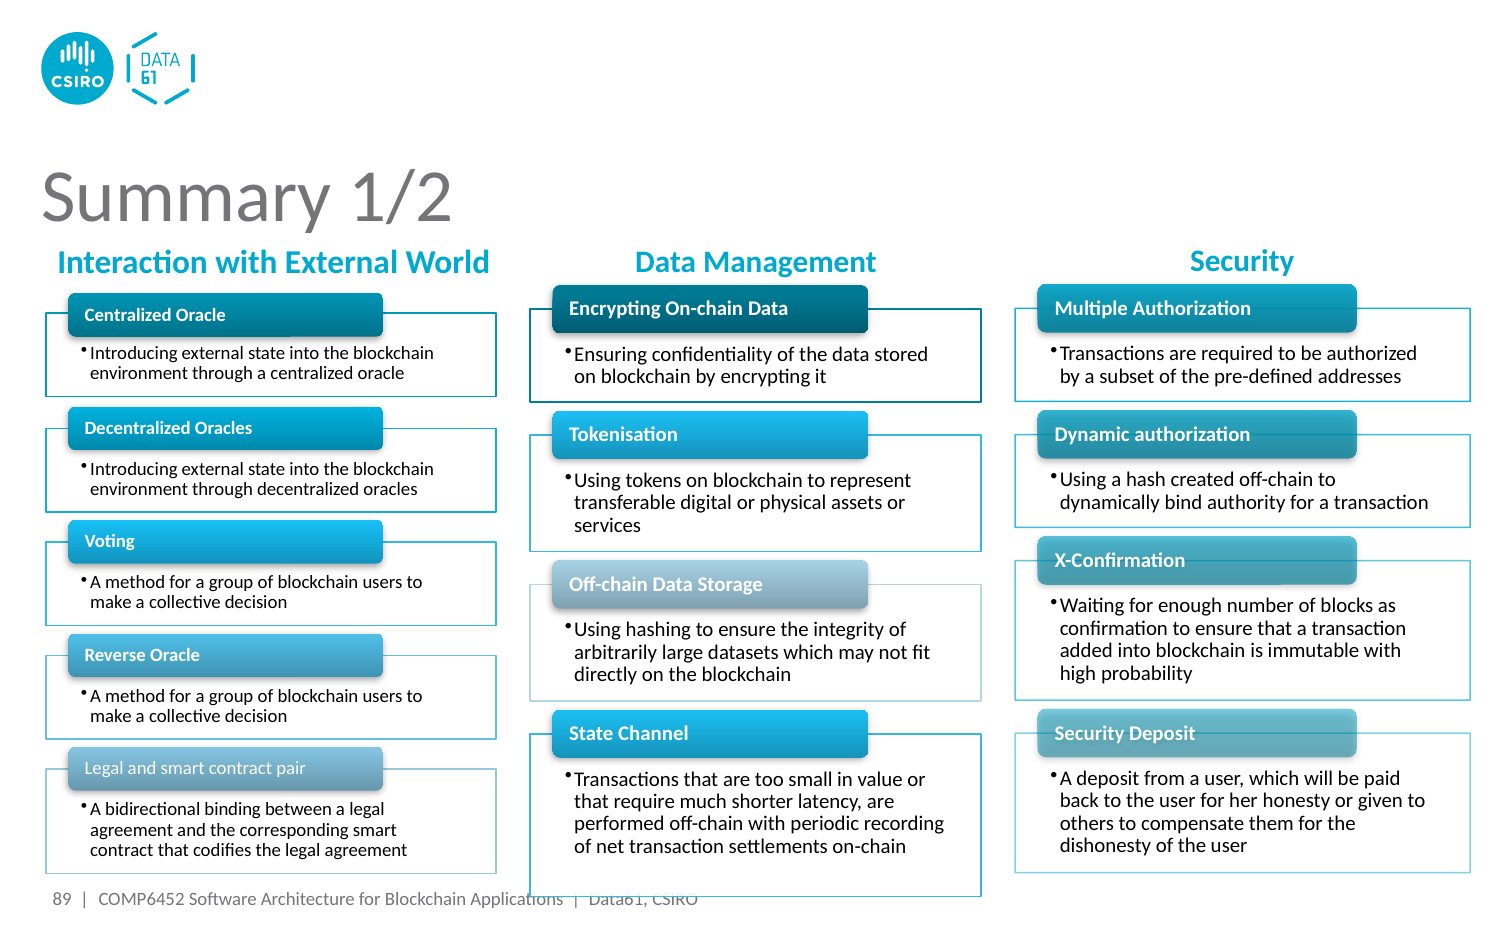

# Summary 1/2
Interaction with External World
Security
Data Management
Transactions are required to be authorized by a subset of the pre-defined addresses
Multiple Authorization
Using a hash created off-chain to dynamically bind authority for a transaction
Dynamic authorization
Waiting for enough number of blocks as confirmation to ensure that a transaction added into blockchain is immutable with high probability
X-Confirmation
A deposit from a user, which will be paid back to the user for her honesty or given to others to compensate them for the dishonesty of the user
Security Deposit
Introducing external state into the blockchain environment through a centralized oracle
Centralized Oracle
Introducing external state into the blockchain environment through decentralized oracles
Decentralized Oracles
A method for a group of blockchain users to make a collective decision
Voting
A method for a group of blockchain users to make a collective decision
Reverse Oracle
A bidirectional binding between a legal agreement and the corresponding smart contract that codifies the legal agreement
Legal and smart contract pair
Ensuring confidentiality of the data stored on blockchain by encrypting it
Encrypting On-chain Data
Using tokens on blockchain to represent transferable digital or physical assets or services
Tokenisation
Using hashing to ensure the integrity of arbitrarily large datasets which may not fit directly on the blockchain
Off-chain Data Storage
Transactions that are too small in value or that require much shorter latency, are performed off-chain with periodic recording of net transaction settlements on-chain
State Channel
89  |
COMP6452 Software Architecture for Blockchain Applications  |  Data61, CSIRO